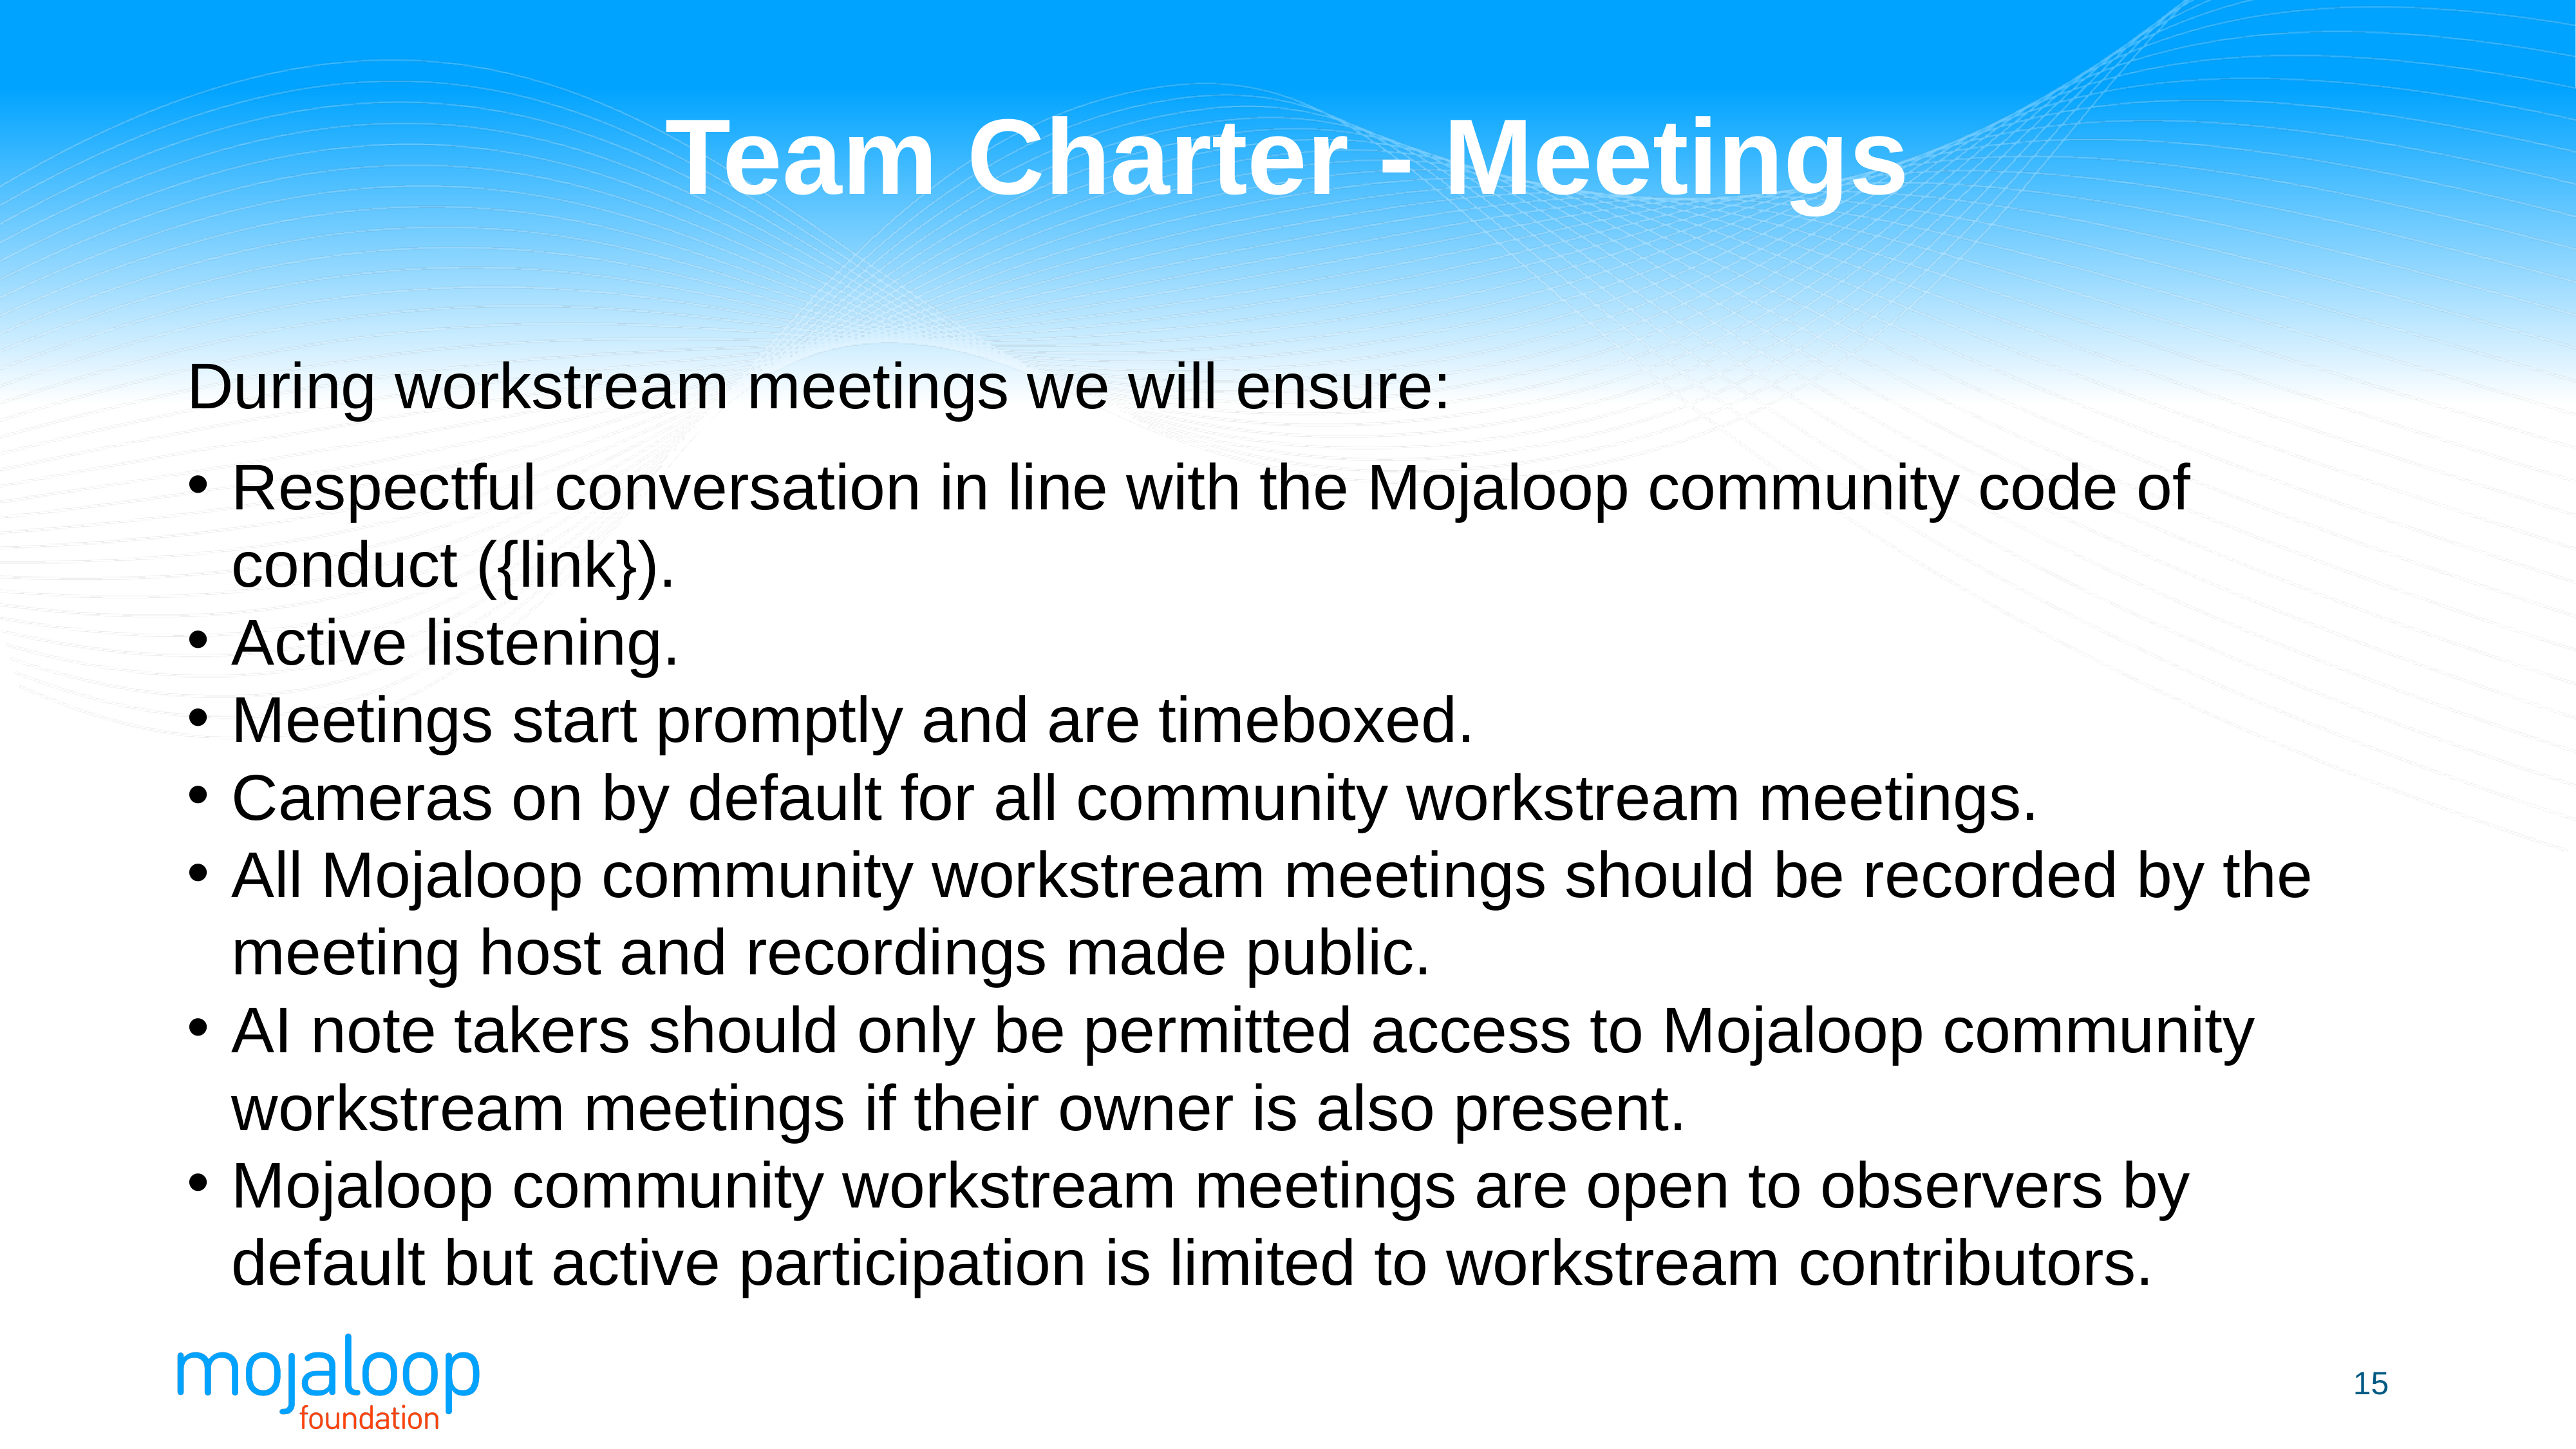

# Team Charter - Meetings
During workstream meetings we will ensure:
Respectful conversation in line with the Mojaloop community code of conduct ({link}).
Active listening.
Meetings start promptly and are timeboxed.
Cameras on by default for all community workstream meetings.
All Mojaloop community workstream meetings should be recorded by the meeting host and recordings made public.
AI note takers should only be permitted access to Mojaloop community workstream meetings if their owner is also present.
Mojaloop community workstream meetings are open to observers by default but active participation is limited to workstream contributors.
15